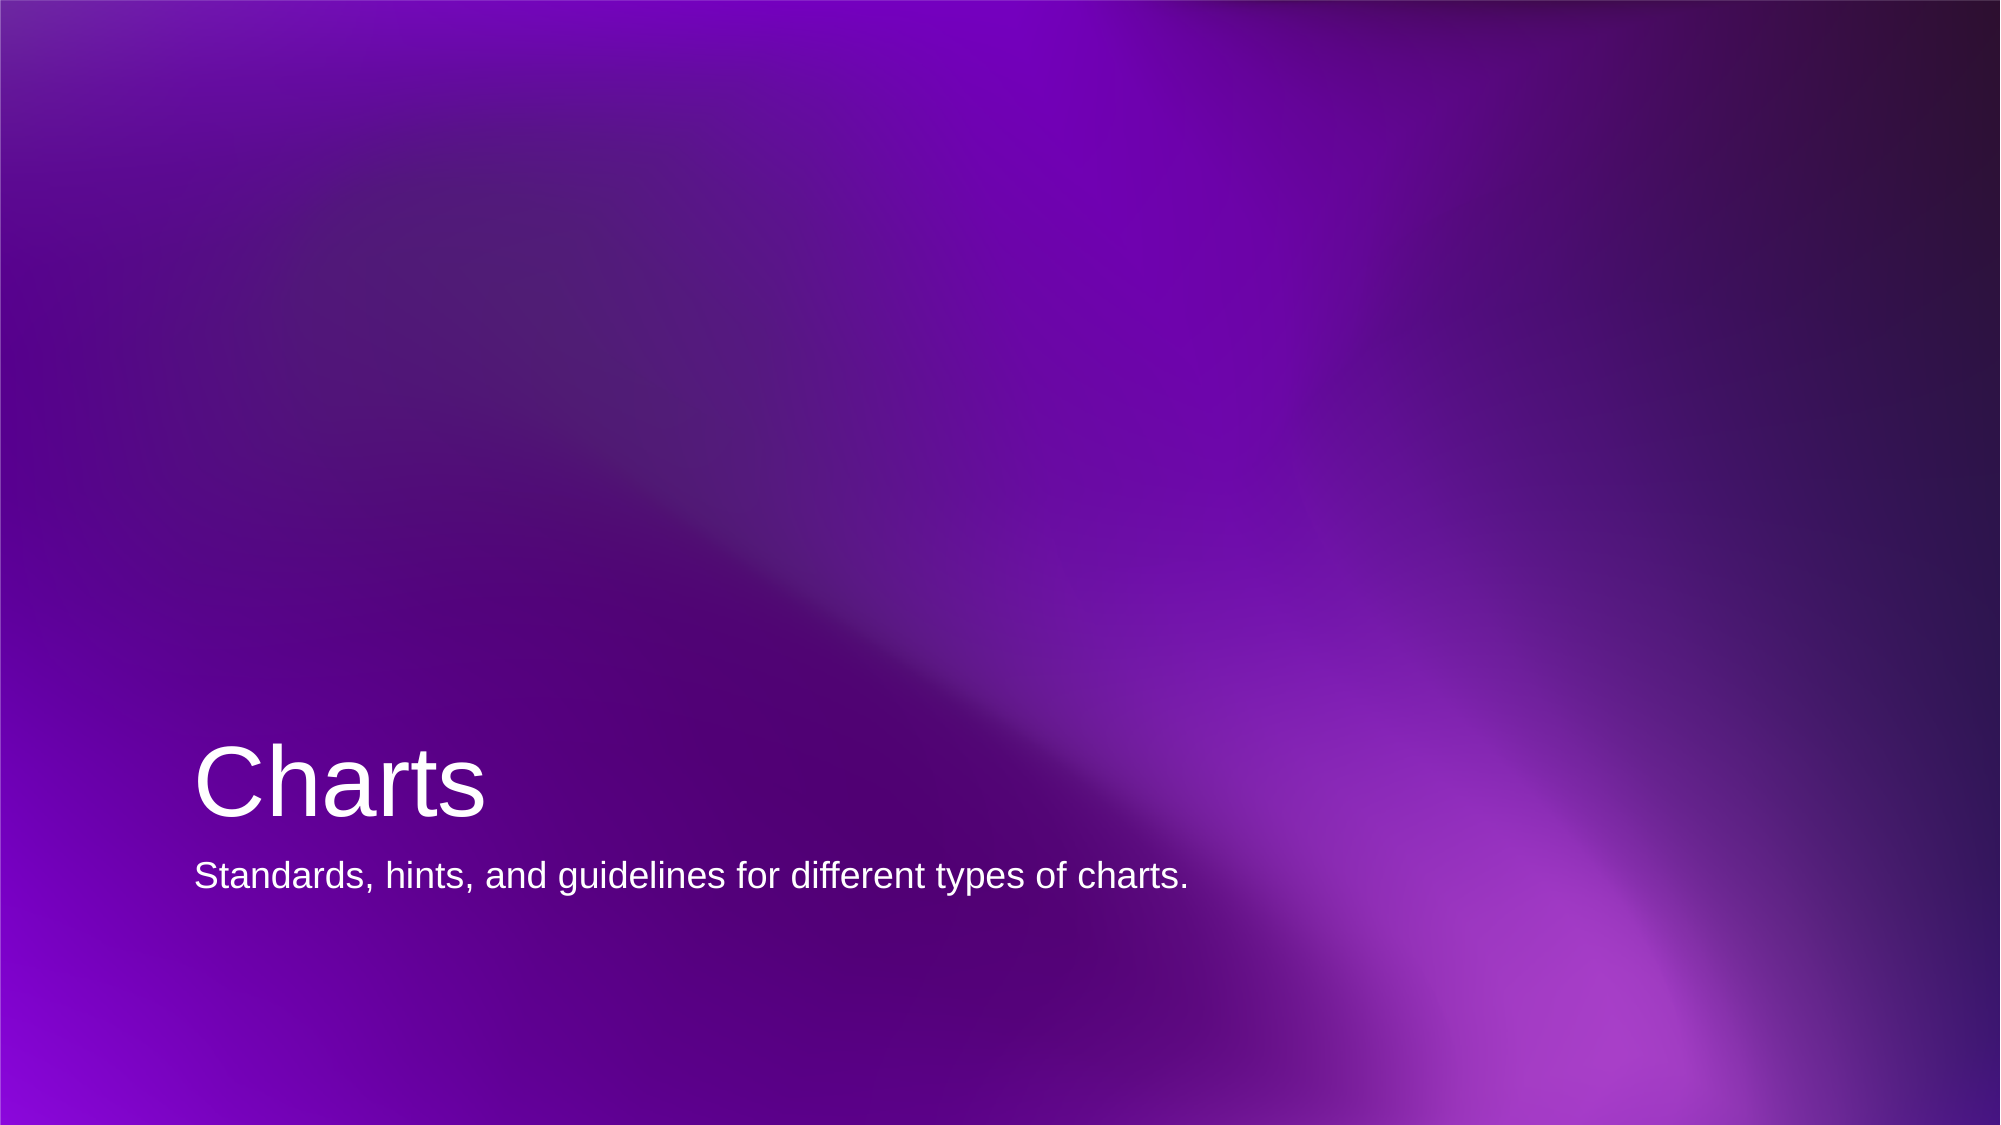

# Charts
Standards, hints, and guidelines for different types of charts.